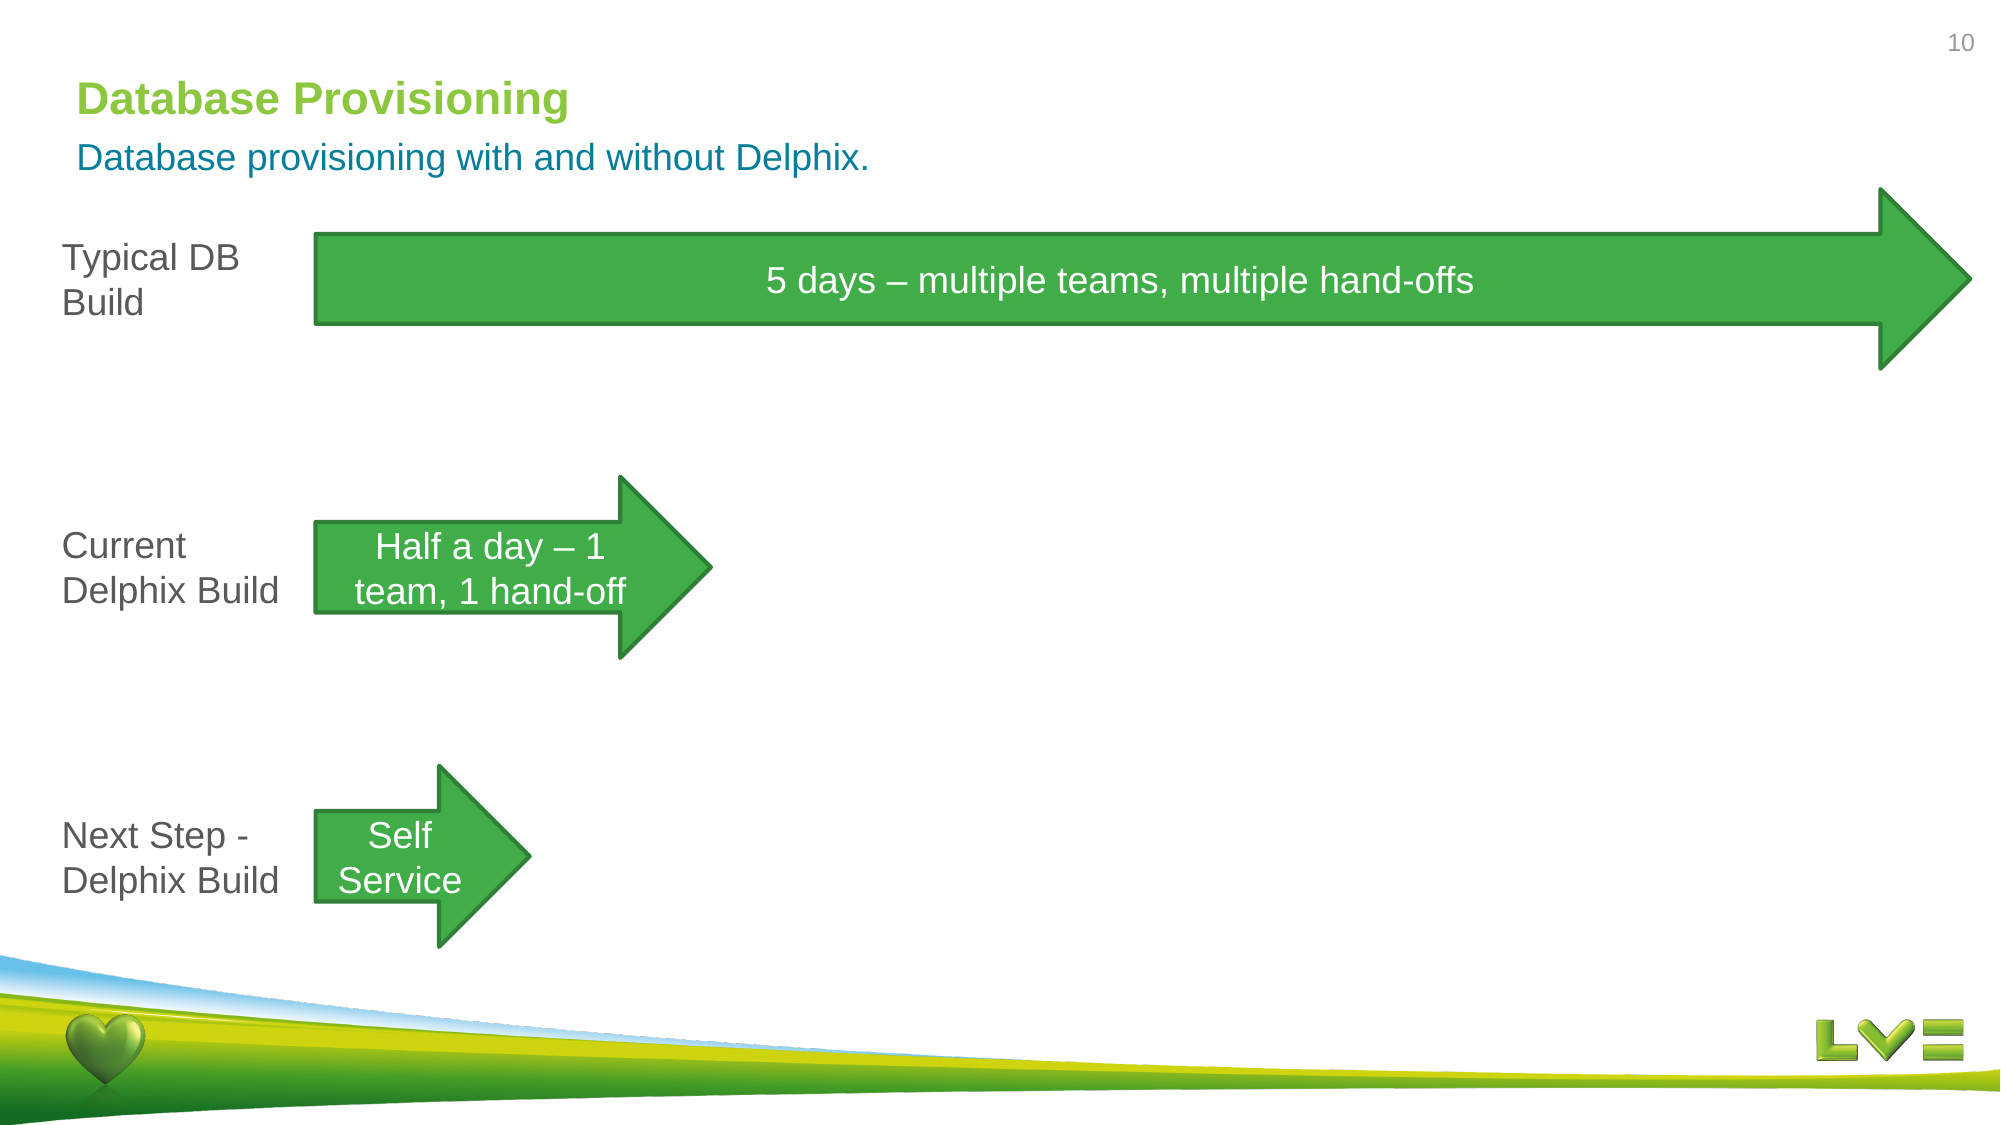

10
# Database Provisioning
Database provisioning with and without Delphix.
5 days – multiple teams, multiple hand-offs
Typical DB Build
Half a day – 1 team, 1 hand-off
Current Delphix Build
Self Service
Next Step -  Delphix Build